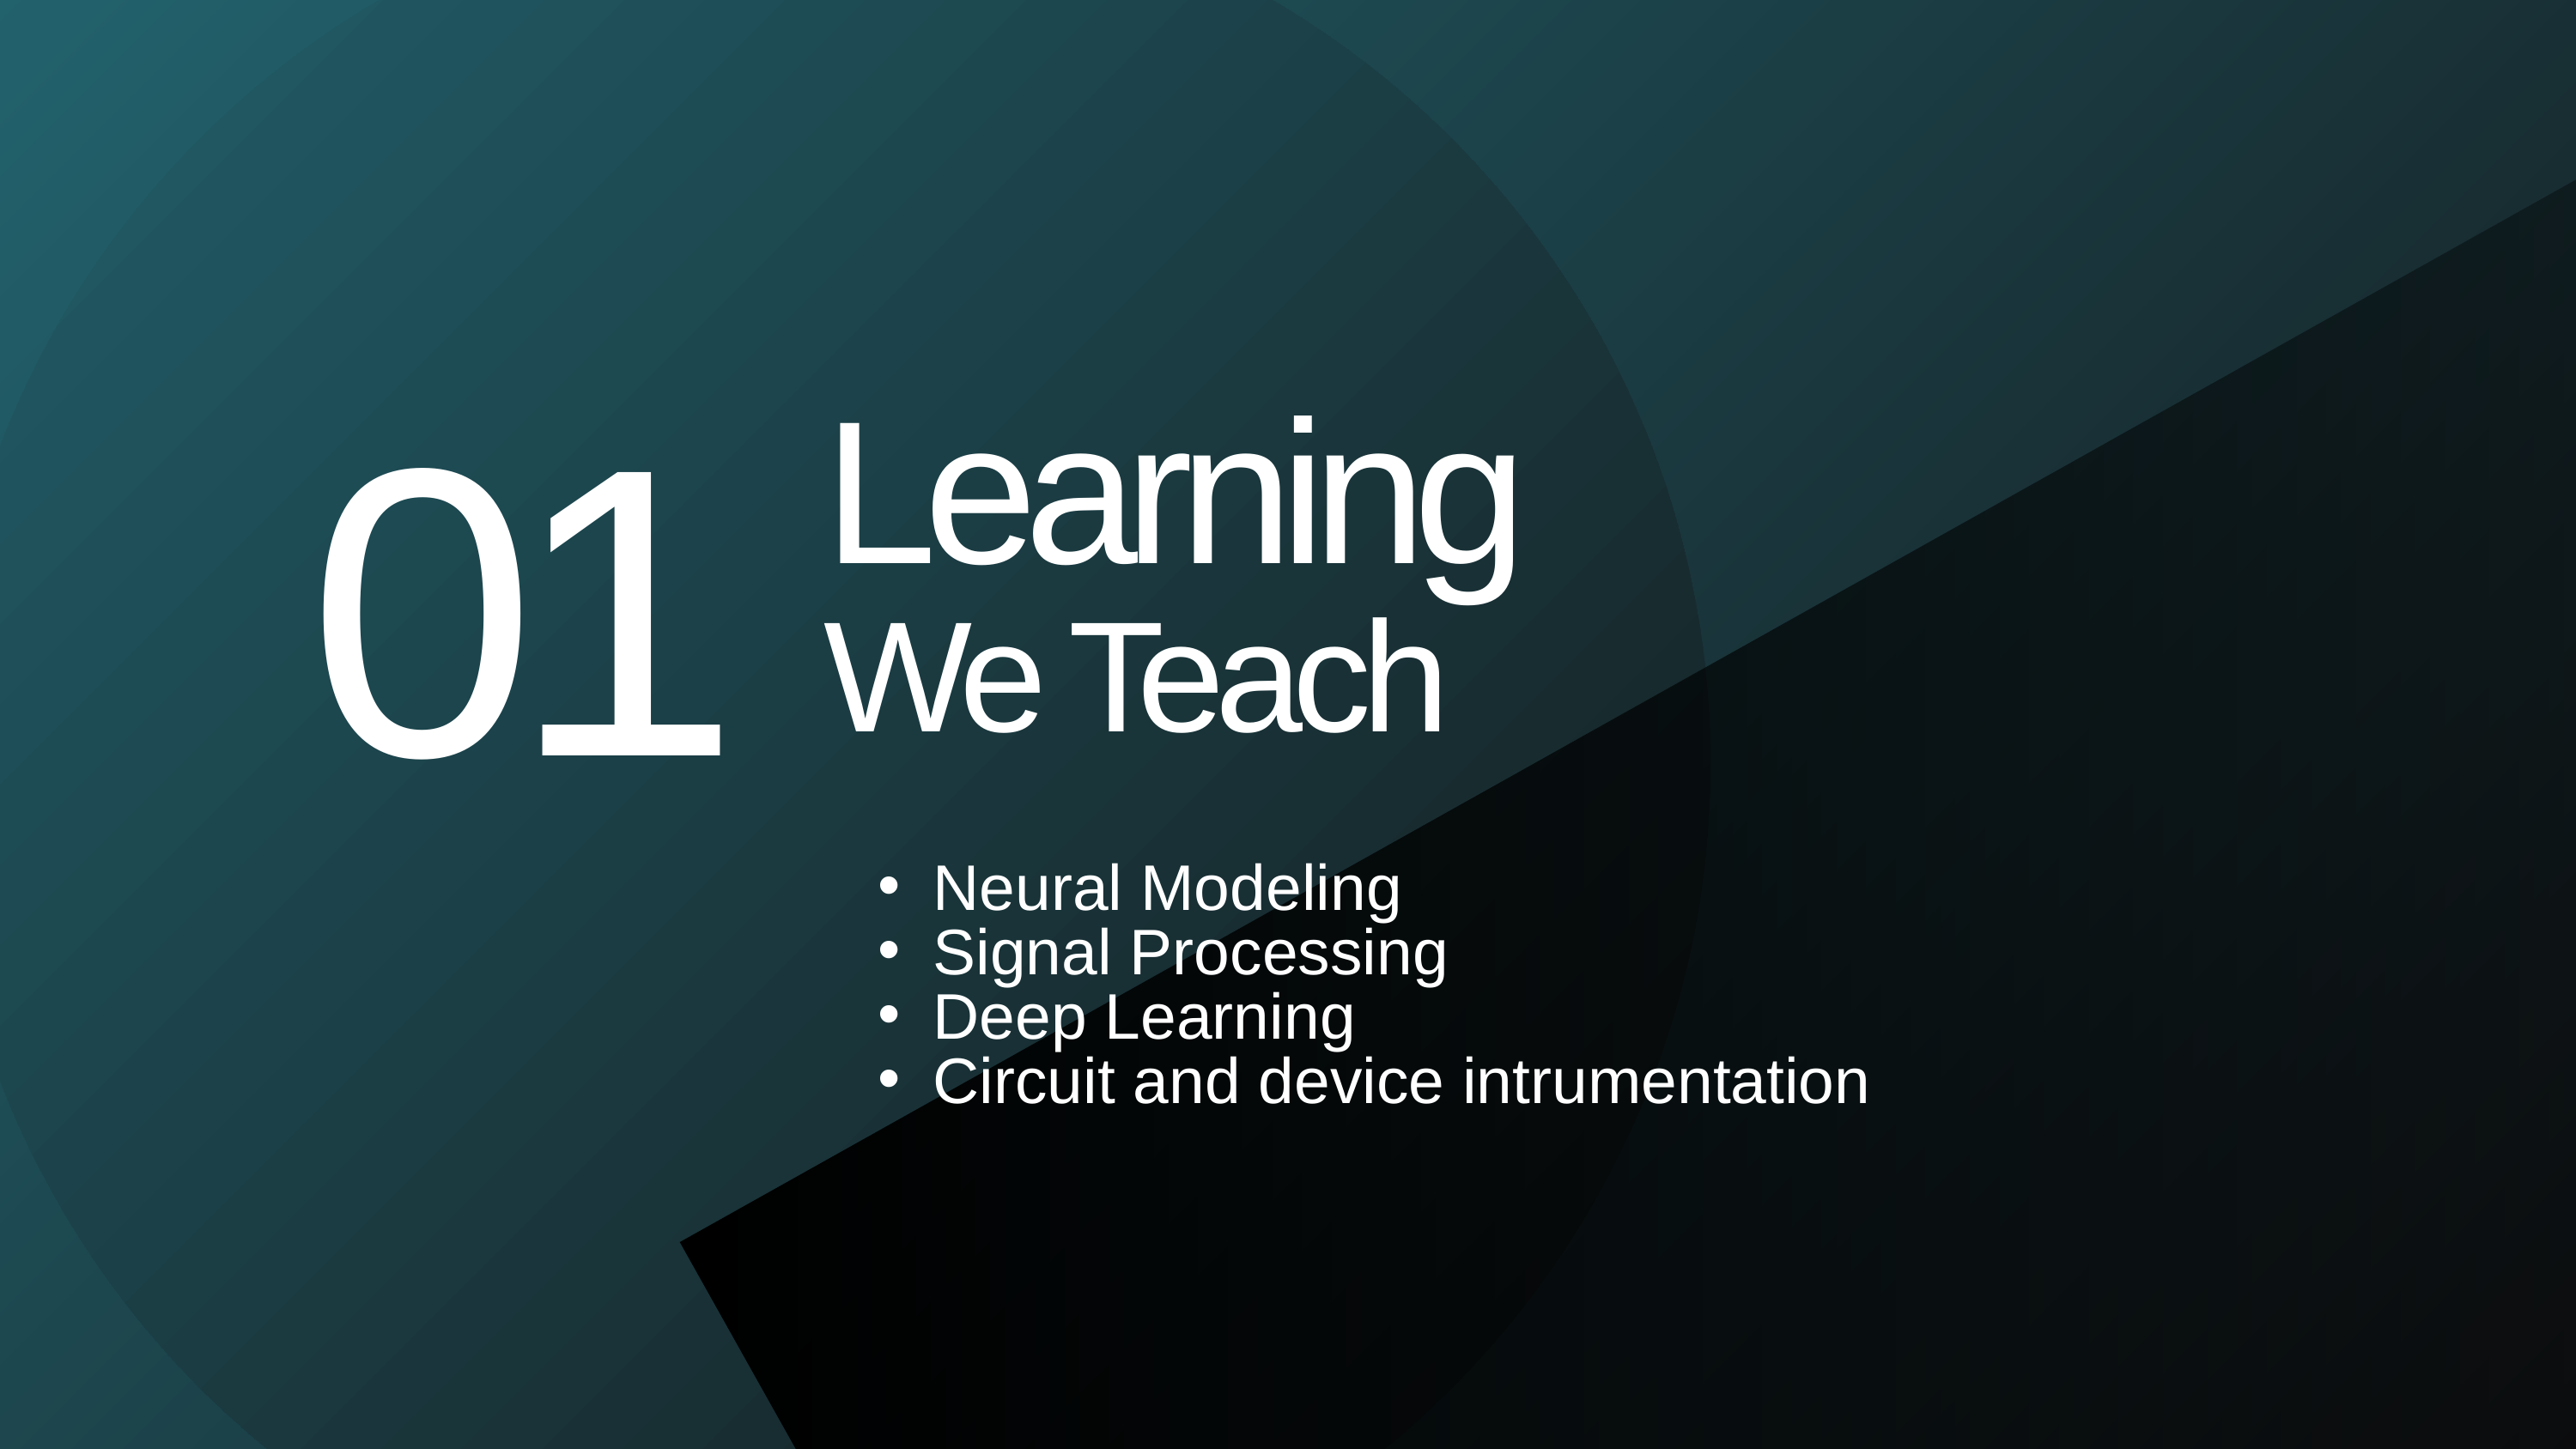

Learning
01

We Teach

Neural Modeling
Signal Processing
Deep Learning
Circuit and device intrumentation